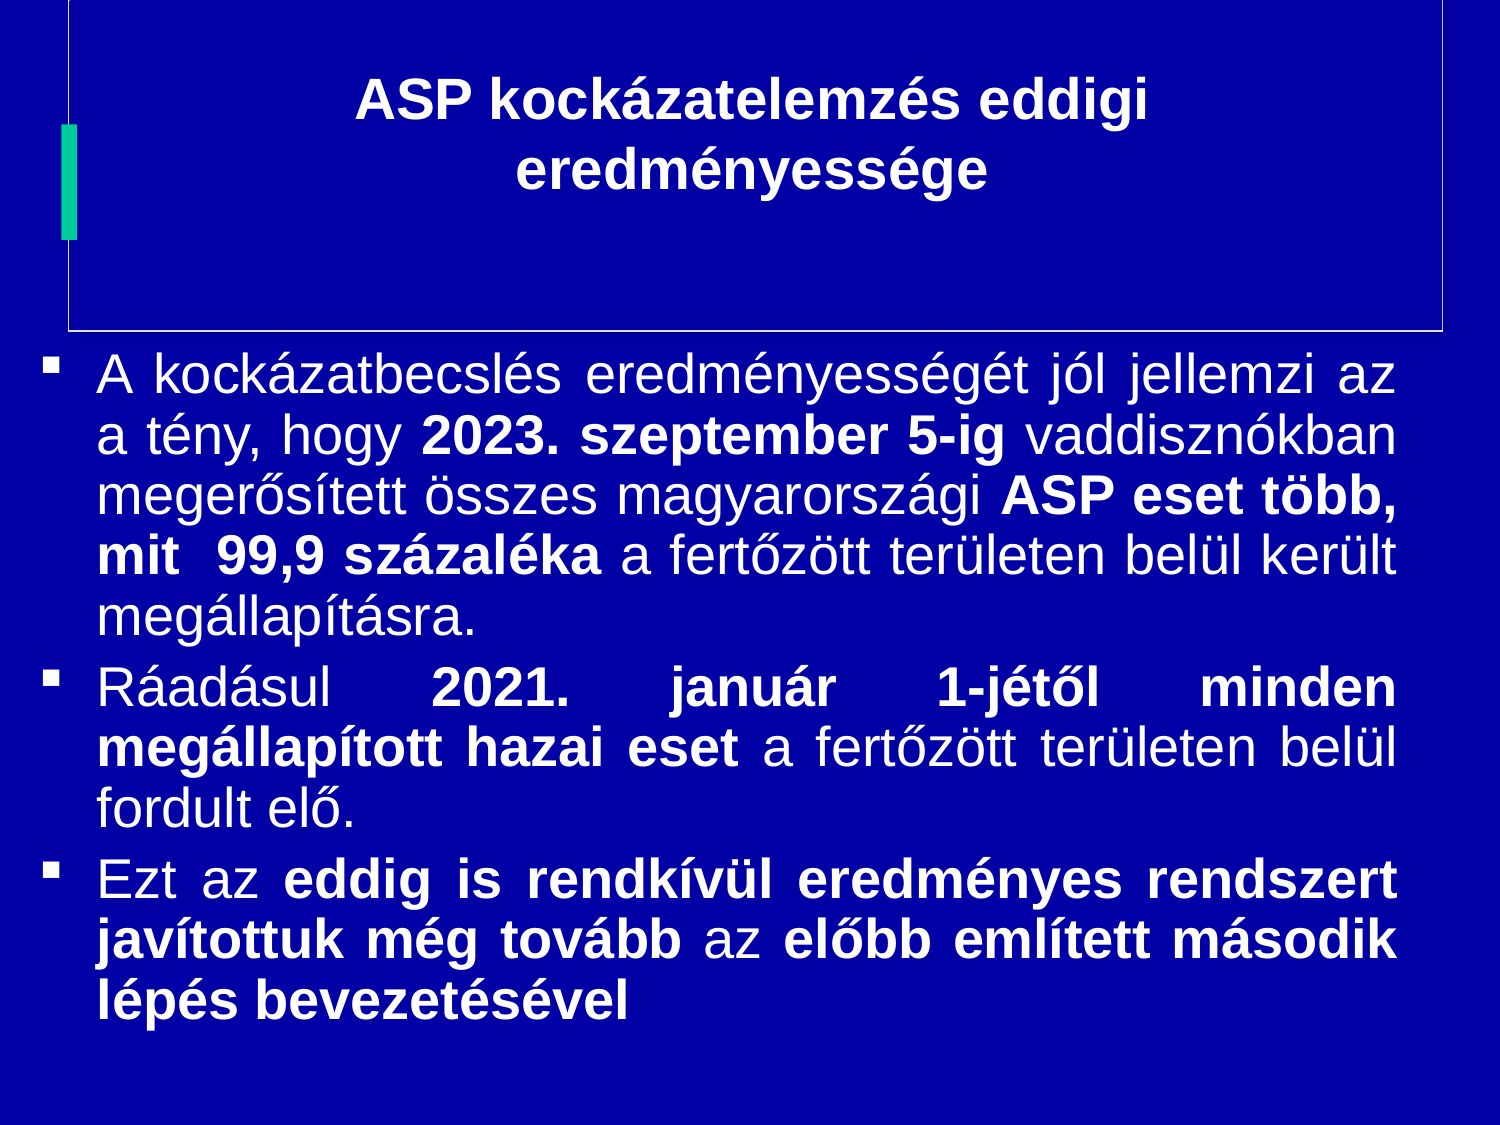

# ASP kockázatelemzés eddigi eredményessége

A kockázatbecslés eredményességét jól jellemzi az a tény, hogy 2023. szeptember 5-ig vaddisznókban megerősített összes magyarországi ASP eset több, mit  99,9 százaléka a fertőzött területen belül került megállapításra.
Ráadásul 2021. január 1-jétől minden megállapított hazai eset a fertőzött területen belül fordult elő.
Ezt az eddig is rendkívül eredményes rendszert javítottuk még tovább az előbb említett második lépés bevezetésével